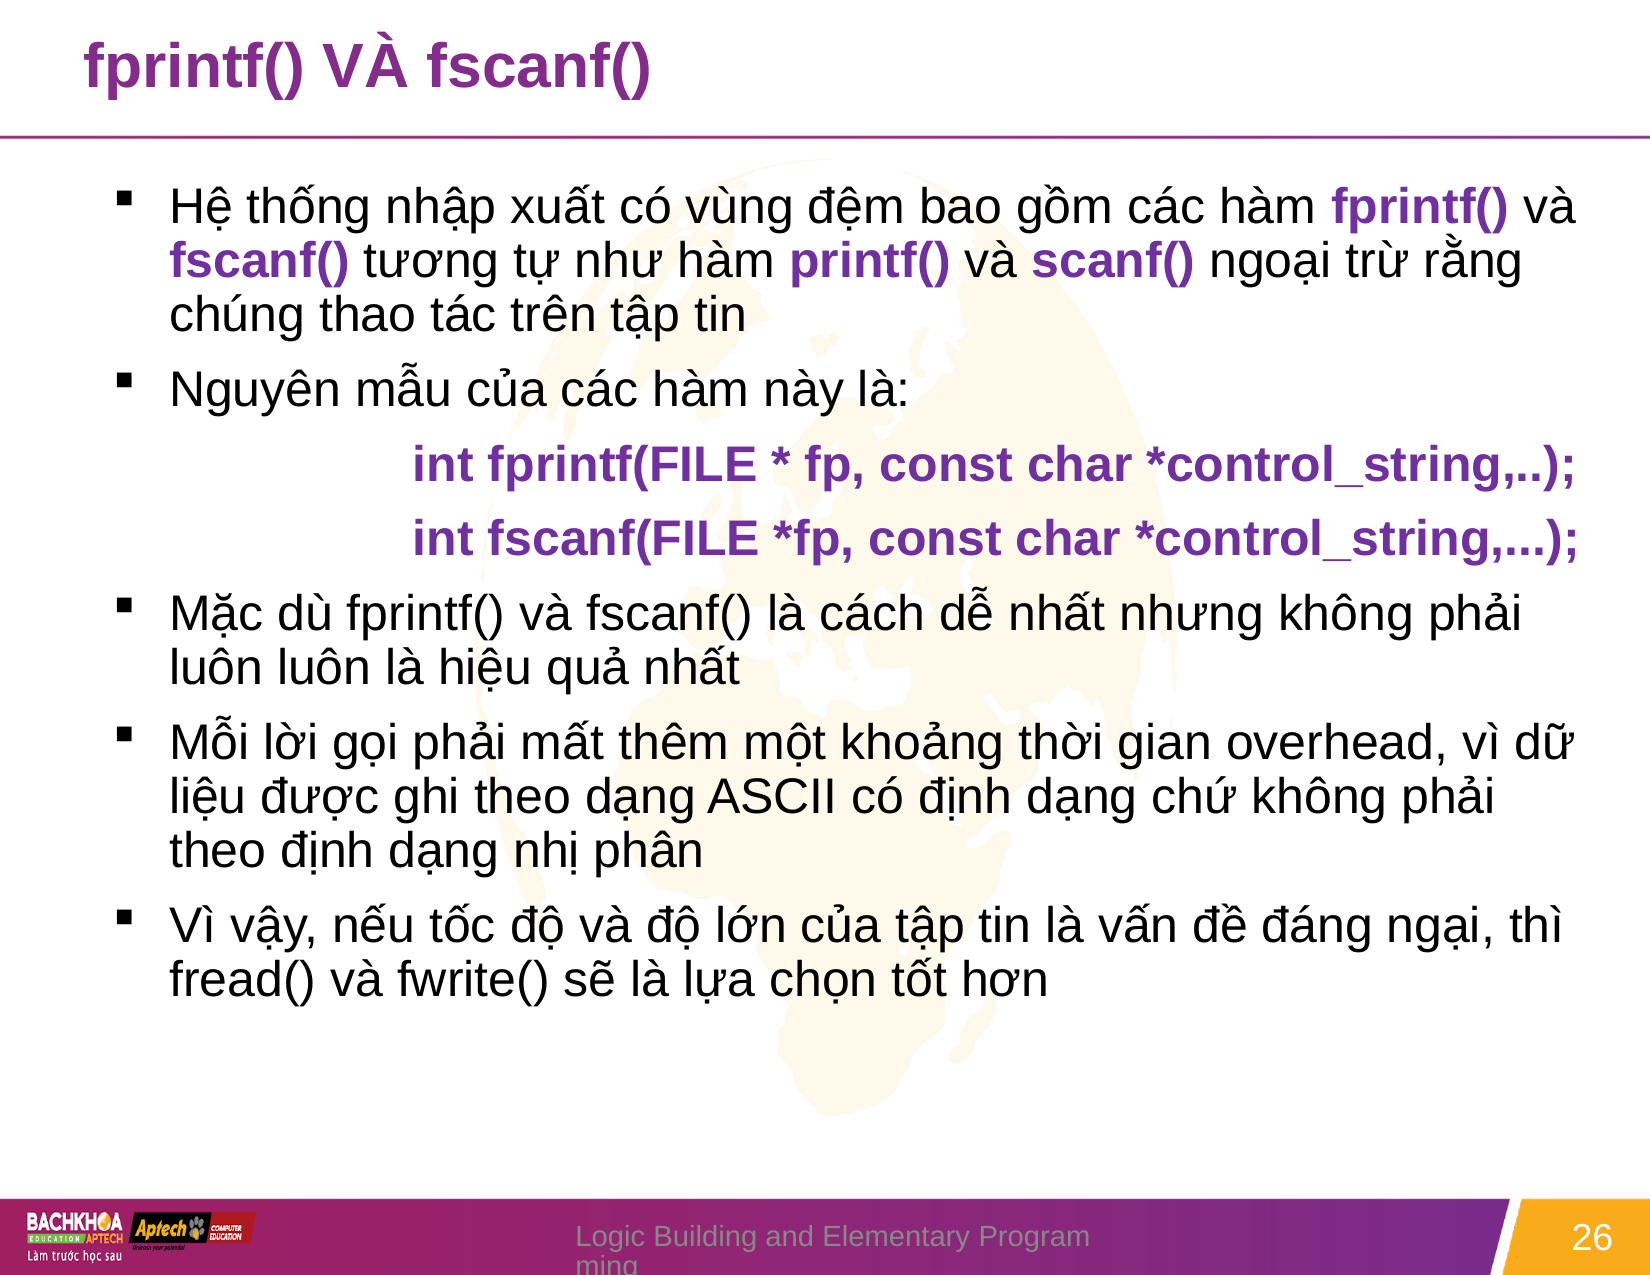

# fprintf() VÀ fscanf()
Hệ thống nhập xuất có vùng đệm bao gồm các hàm fprintf() và fscanf() tương tự như hàm printf() và scanf() ngoại trừ rằng chúng thao tác trên tập tin
Nguyên mẫu của các hàm này là:
		int fprintf(FILE * fp, const char *control_string,..);
		int fscanf(FILE *fp, const char *control_string,...);
Mặc dù fprintf() và fscanf() là cách dễ nhất nhưng không phải luôn luôn là hiệu quả nhất
Mỗi lời gọi phải mất thêm một khoảng thời gian overhead, vì dữ liệu được ghi theo dạng ASCII có định dạng chứ không phải theo định dạng nhị phân
Vì vậy, nếu tốc độ và độ lớn của tập tin là vấn đề đáng ngại, thì fread() và fwrite() sẽ là lựa chọn tốt hơn
Logic Building and Elementary Programming
26